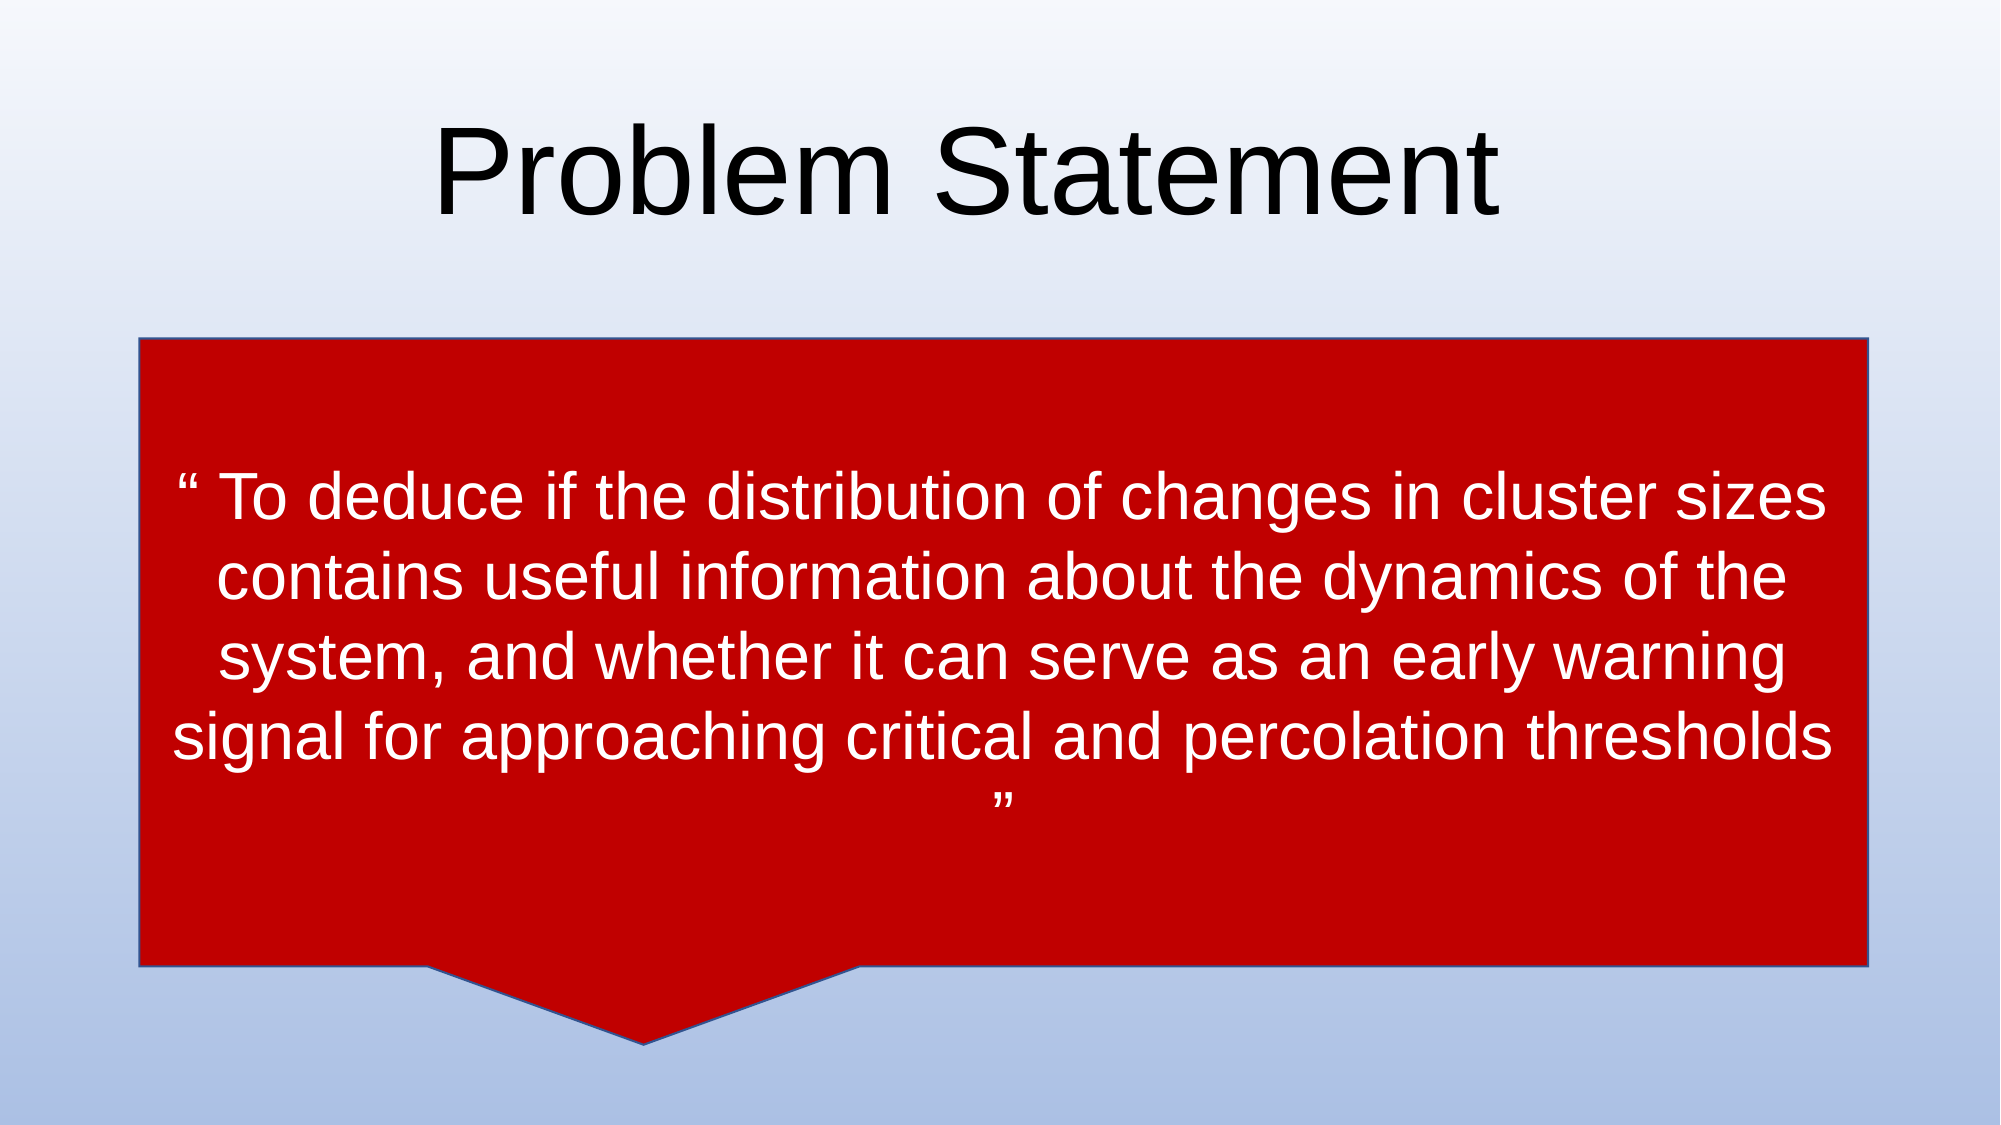

# Problem Statement
“ To deduce if the distribution of changes in cluster sizes contains useful information about the dynamics of the system, and whether it can serve as an early warning signal for approaching critical and percolation thresholds ”